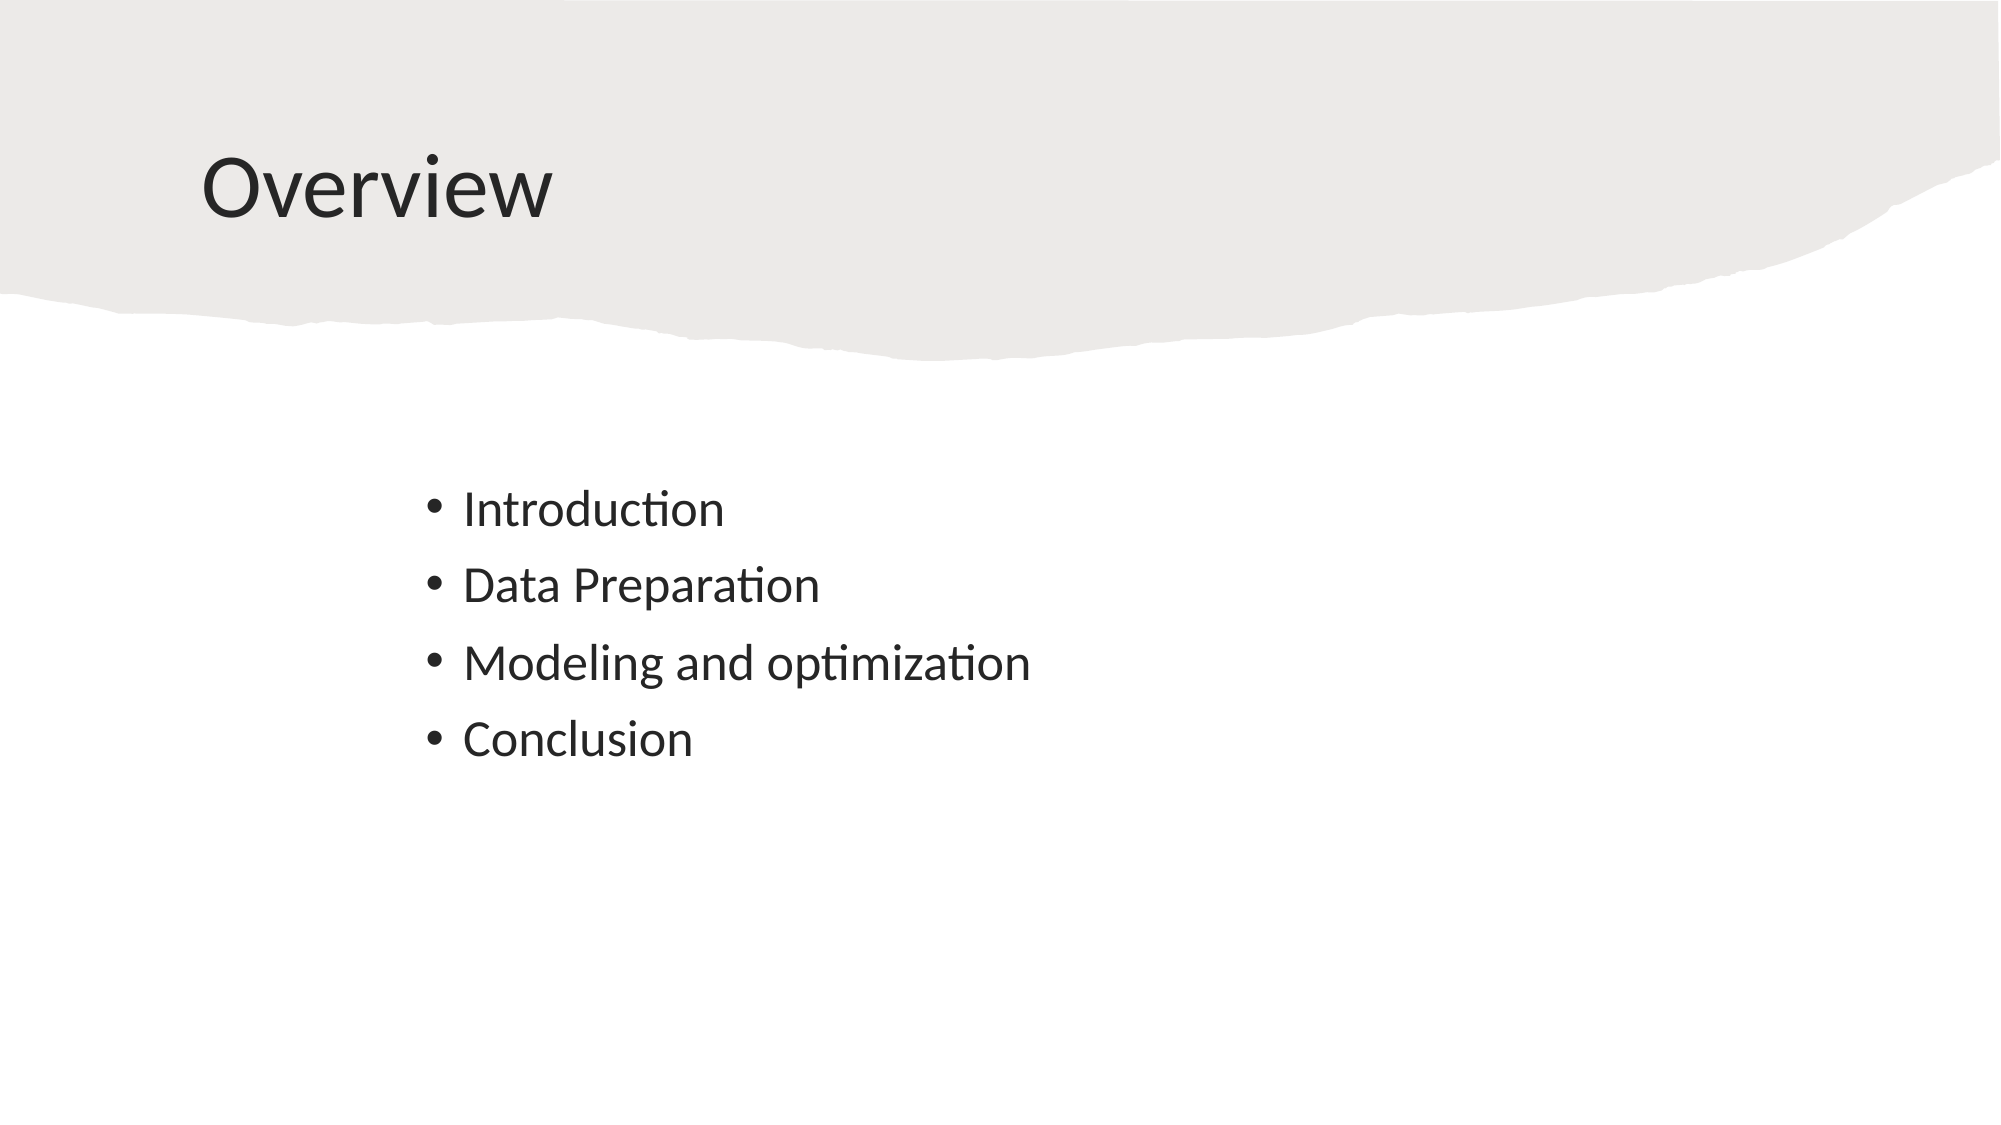

# Overview
Introduction
Data Preparation
Modeling and optimization
Conclusion